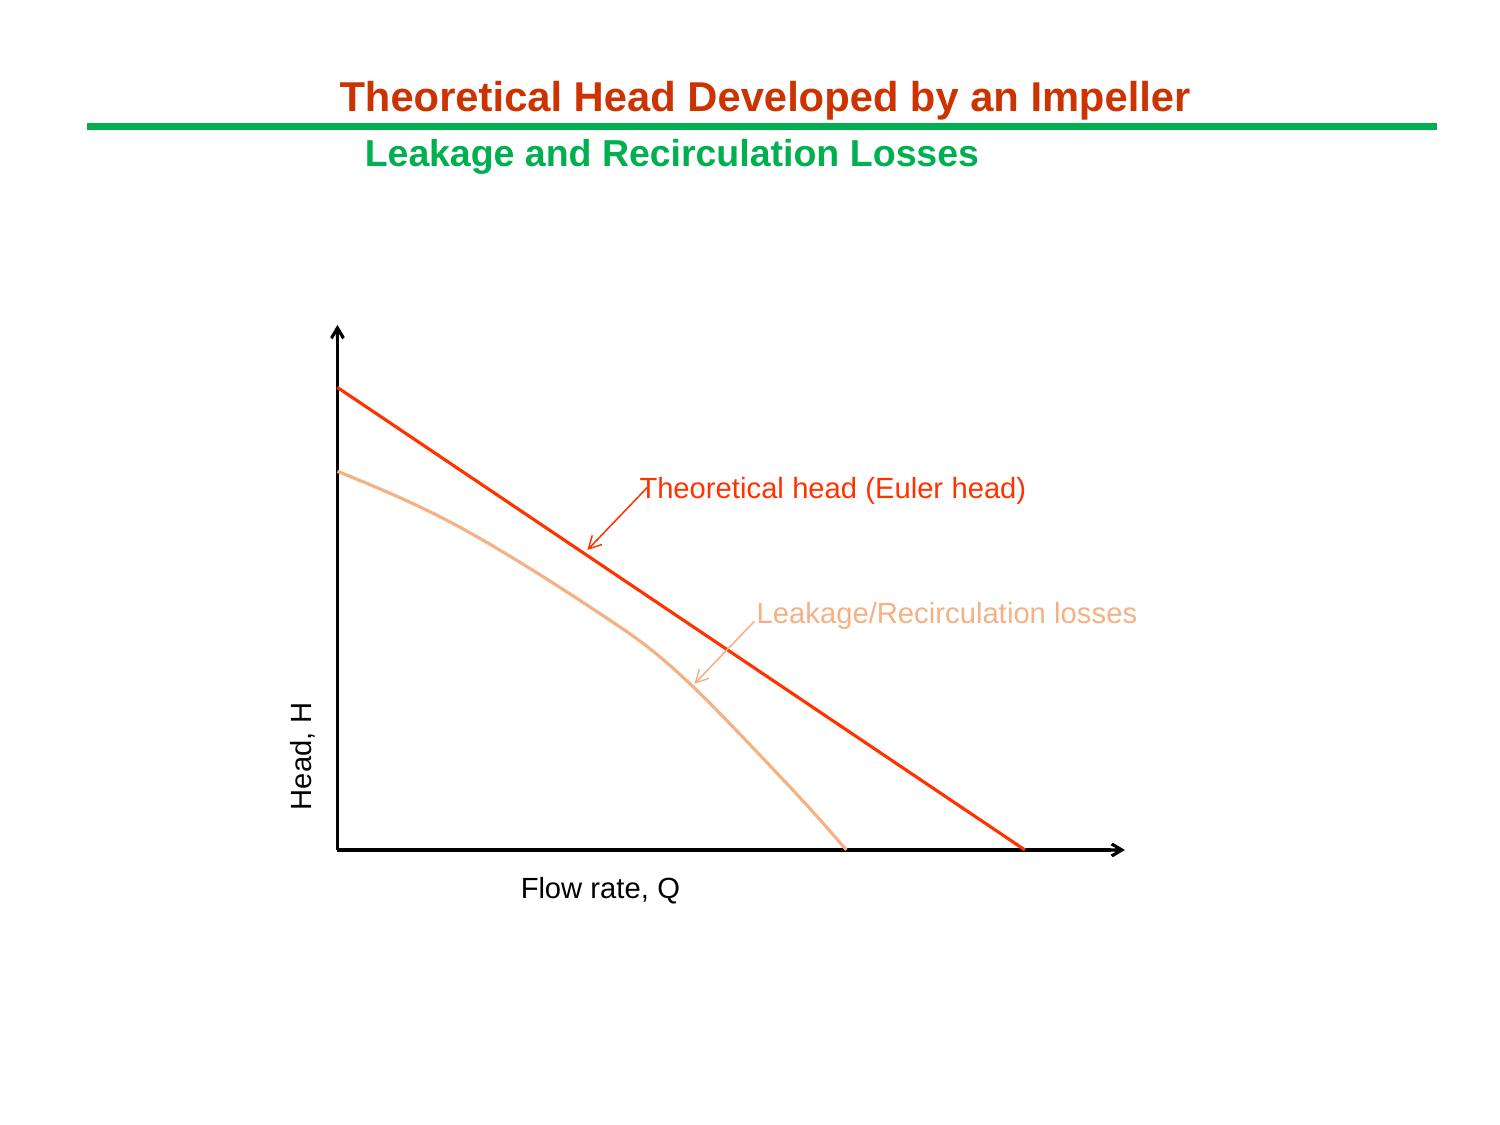

Theoretical Head Developed by an Impeller
Leakage and Recirculation Losses

Theoretical head (Euler head)

Head, H
Leakage/Recirculation losses
Flow rate, Q